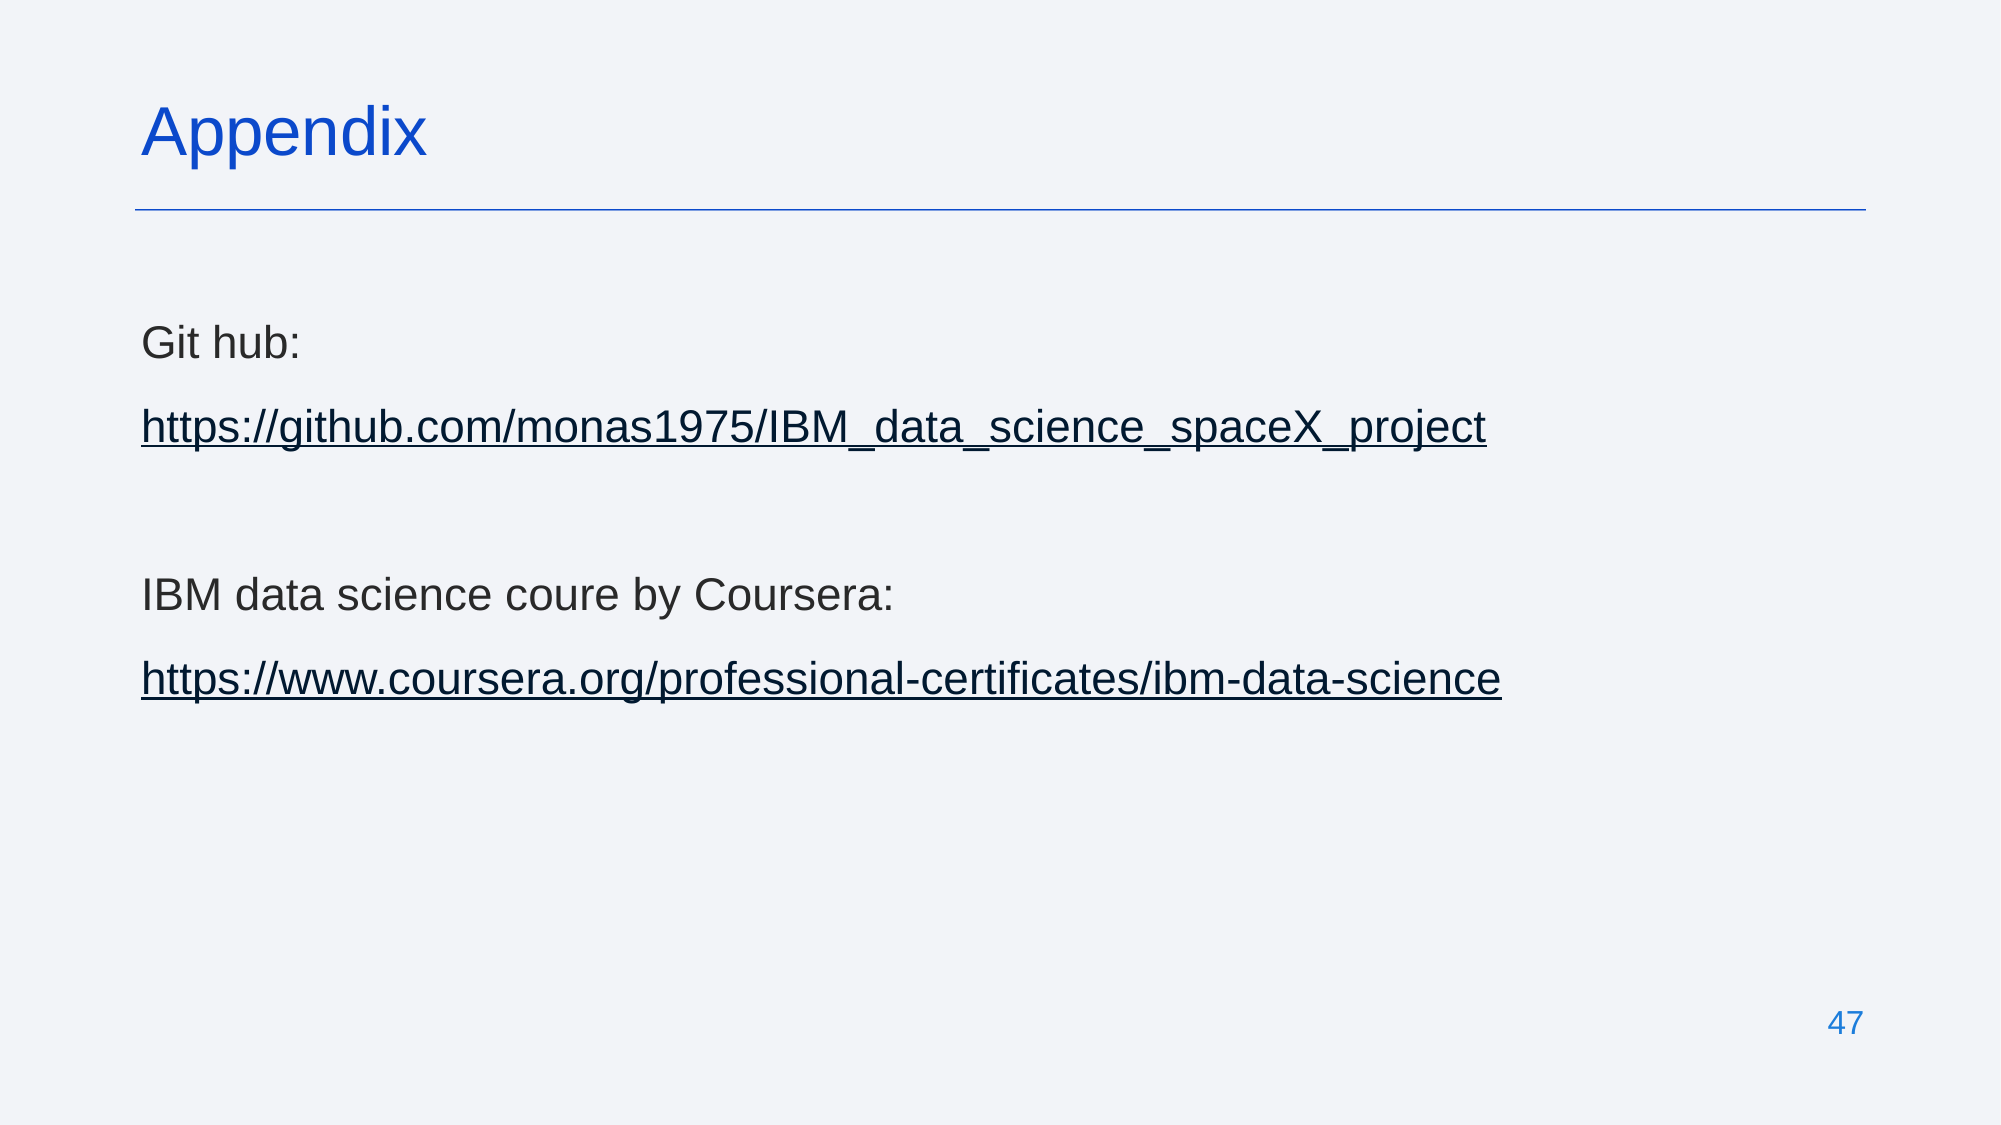

Appendix
Git hub:
https://github.com/monas1975/IBM_data_science_spaceX_project

IBM data science coure by Coursera:
https://www.coursera.org/professional-certificates/ibm-data-science

47